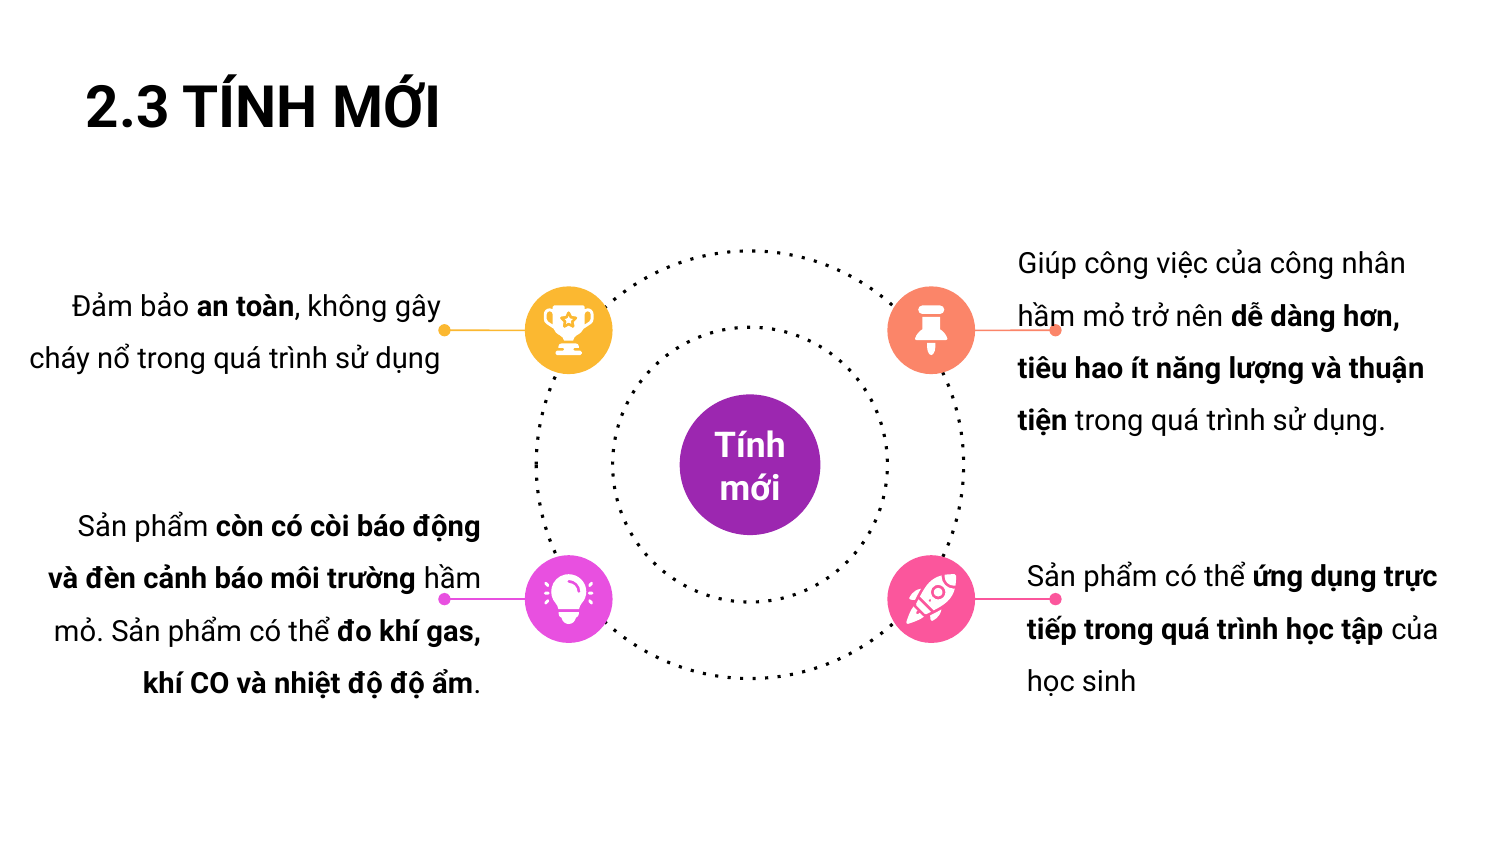

2.3 TÍNH MỚI
Giúp công việc của công nhân hầm mỏ trở nên dễ dàng hơn, tiêu hao ít năng lượng và thuận tiện trong quá trình sử dụng.

Tính mới
Đảm bảo an toàn, không gây cháy nổ trong quá trình sử dụng

Sản phẩm còn có còi báo động và đèn cảnh báo môi trường hầm mỏ. Sản phẩm có thể đo khí gas, khí CO và nhiệt độ độ ẩm.
Sản phẩm có thể ứng dụng trực tiếp trong quá trình học tập của học sinh